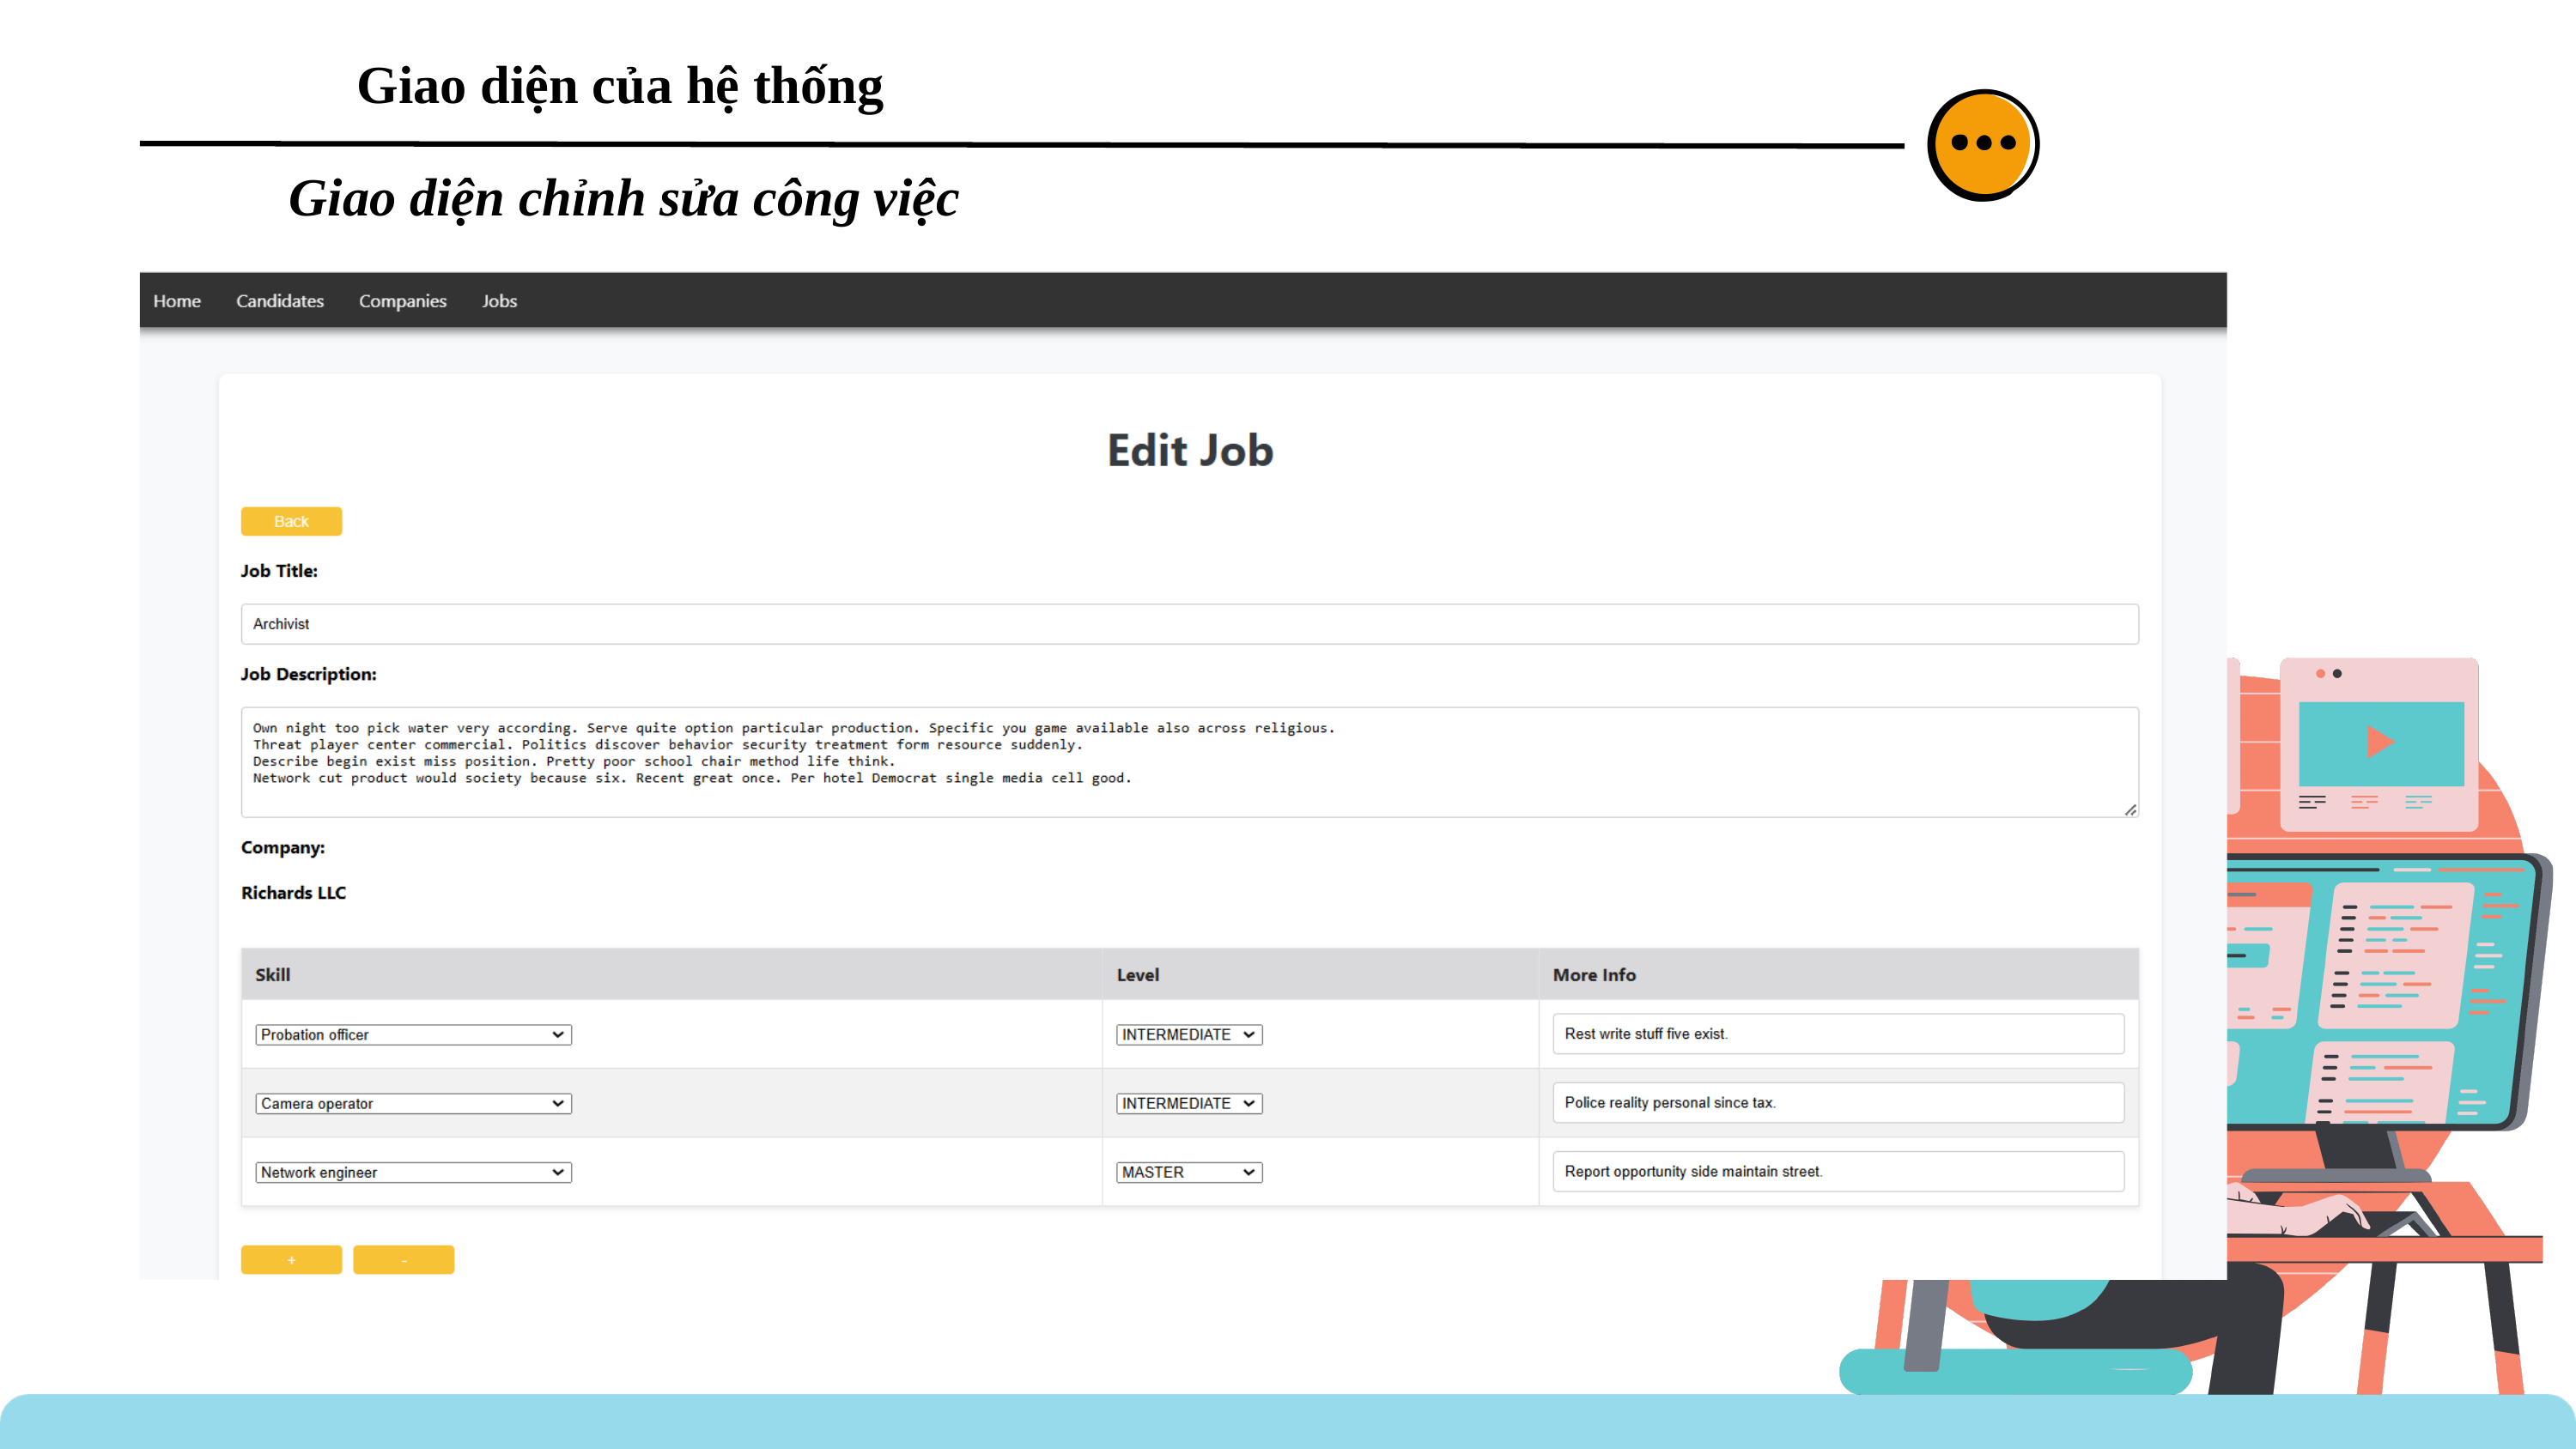

Giao diện của hệ thống

Giao diện chỉnh sửa công việc